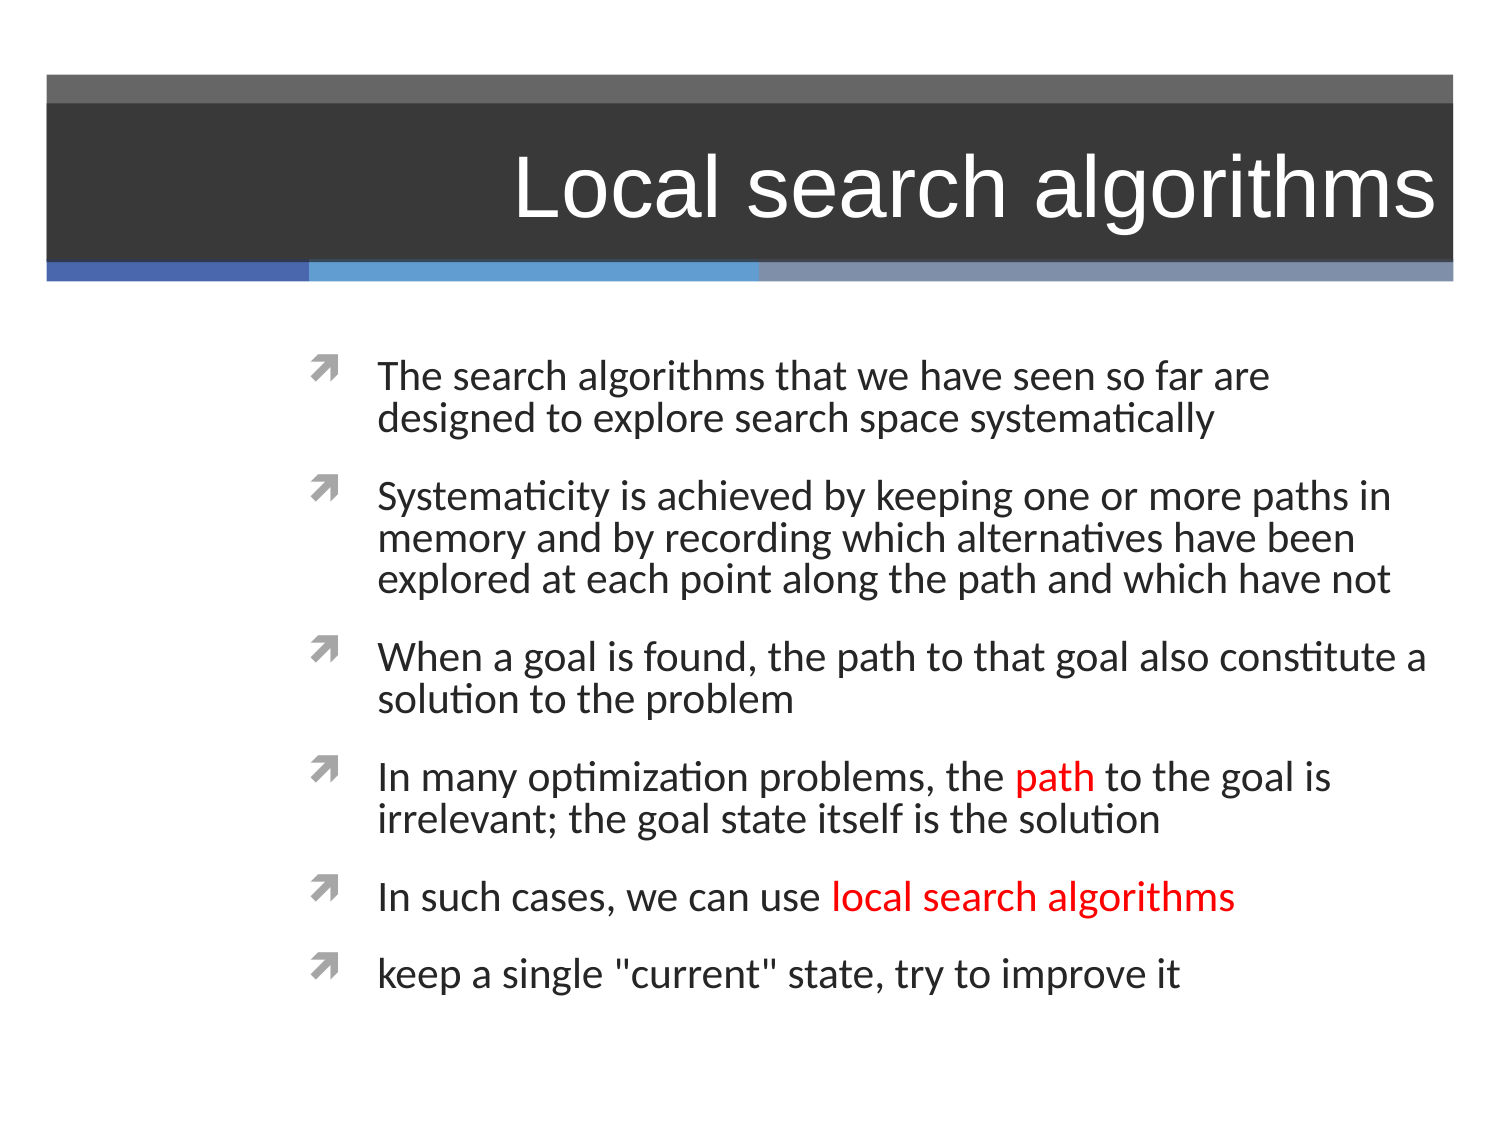

# Local search algorithms
The search algorithms that we have seen so far are designed to explore search space systematically
Systematicity is achieved by keeping one or more paths in memory and by recording which alternatives have been explored at each point along the path and which have not
When a goal is found, the path to that goal also constitute a solution to the problem
In many optimization problems, the path to the goal is irrelevant; the goal state itself is the solution
In such cases, we can use local search algorithms
keep a single "current" state, try to improve it